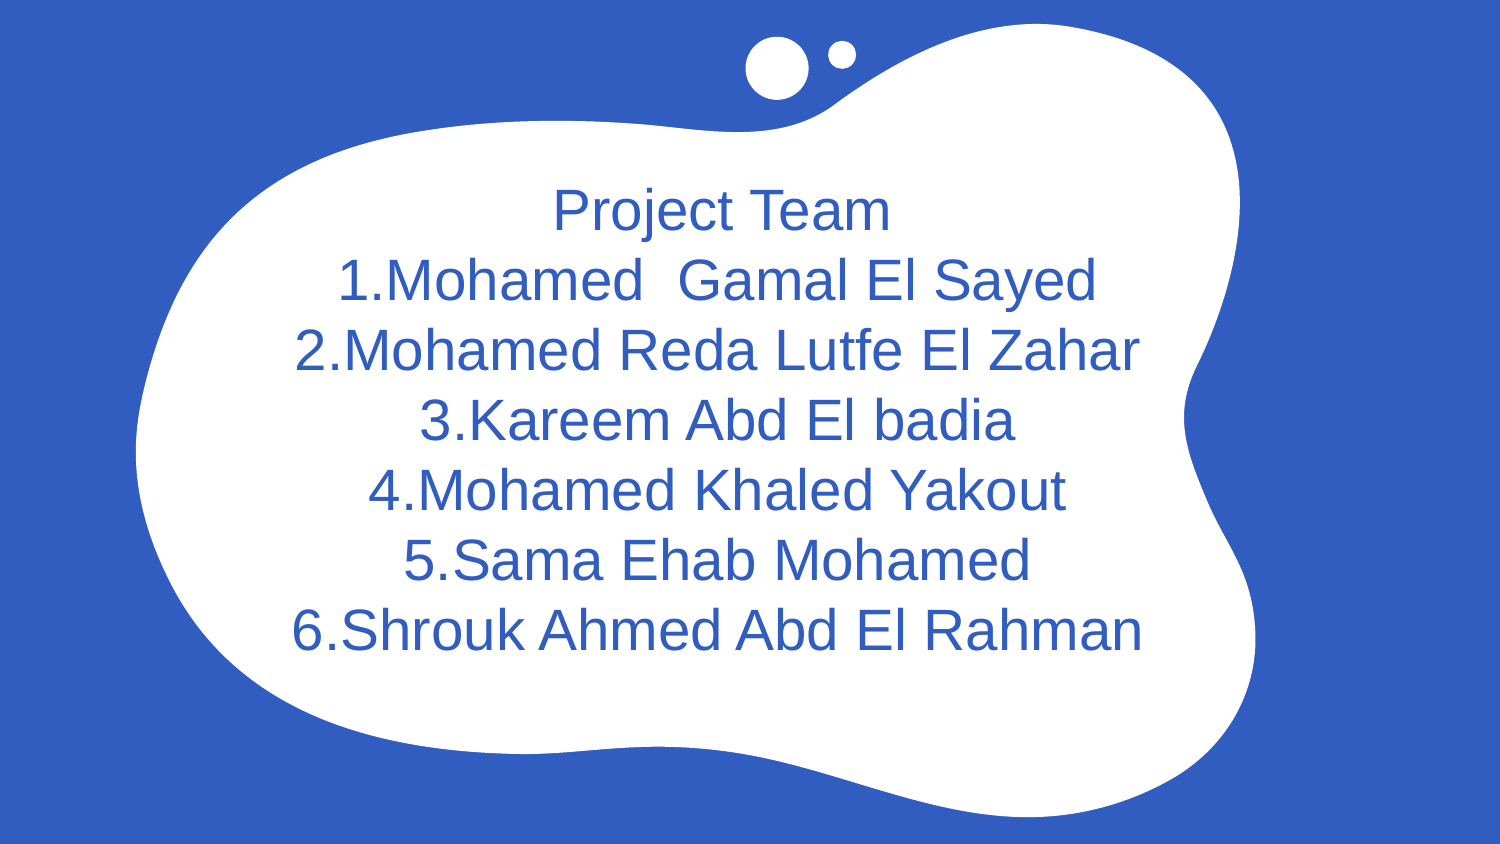

Project Team
1.Mohamed  Gamal El Sayed
2.Mohamed Reda Lutfe El Zahar
3.Kareem Abd El badia
4.Mohamed Khaled Yakout
5.Sama Ehab Mohamed
6.Shrouk Ahmed Abd El Rahman